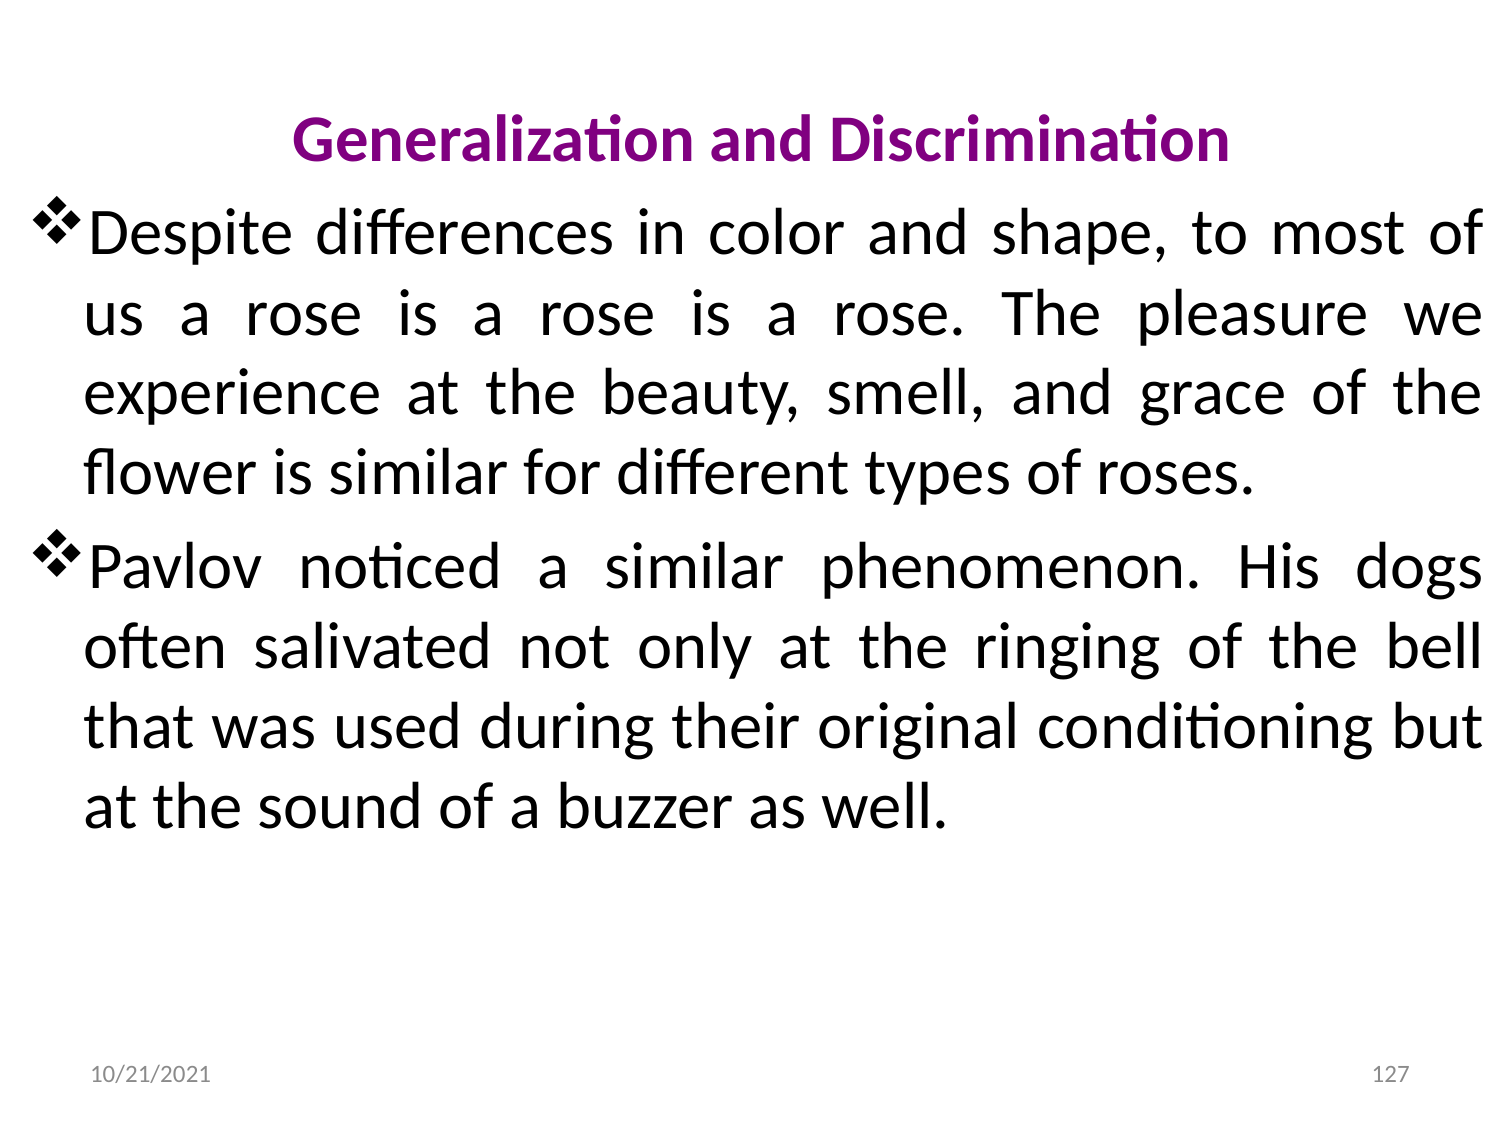

Generalization and Discrimination
Despite differences in color and shape, to most of us a rose is a rose is a rose. The pleasure we experience at the beauty, smell, and grace of the flower is similar for different types of roses.
Pavlov noticed a similar phenomenon. His dogs often salivated not only at the ringing of the bell that was used during their original conditioning but at the sound of a buzzer as well.
10/21/2021

127